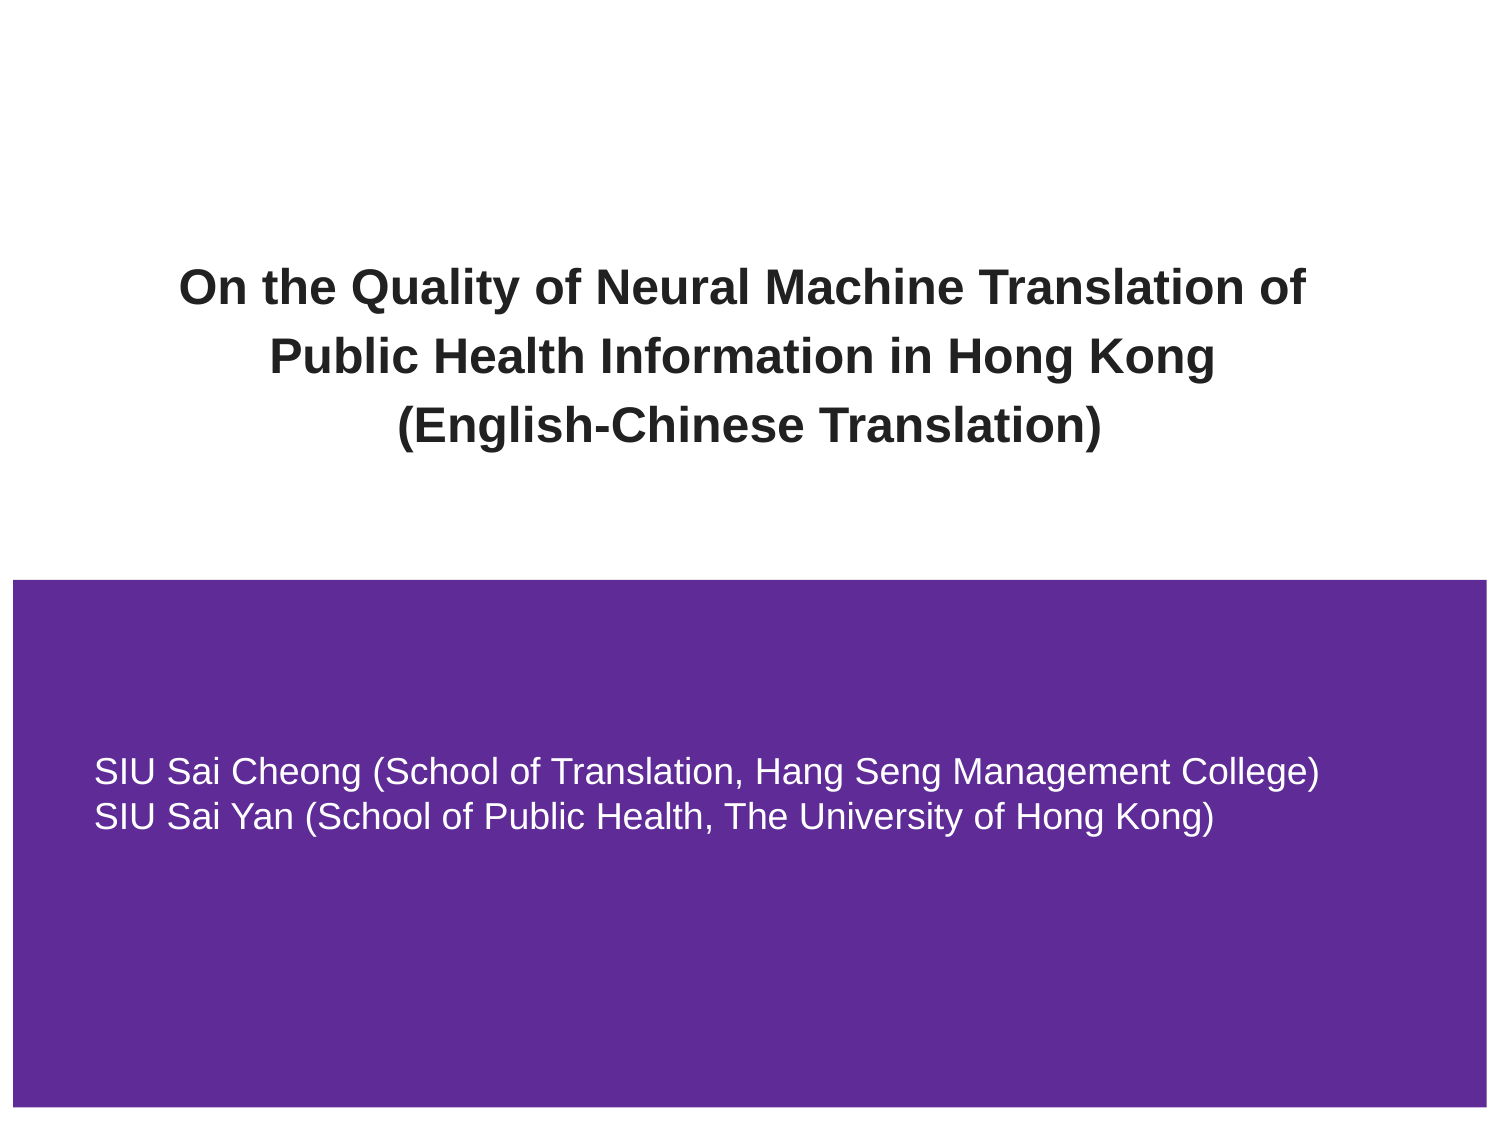

# On the Quality of Neural Machine Translation of
Public Health Information in Hong Kong
(English-Chinese Translation)
SIU Sai Cheong (School of Translation, Hang Seng Management College)
SIU Sai Yan (School of Public Health, The University of Hong Kong)